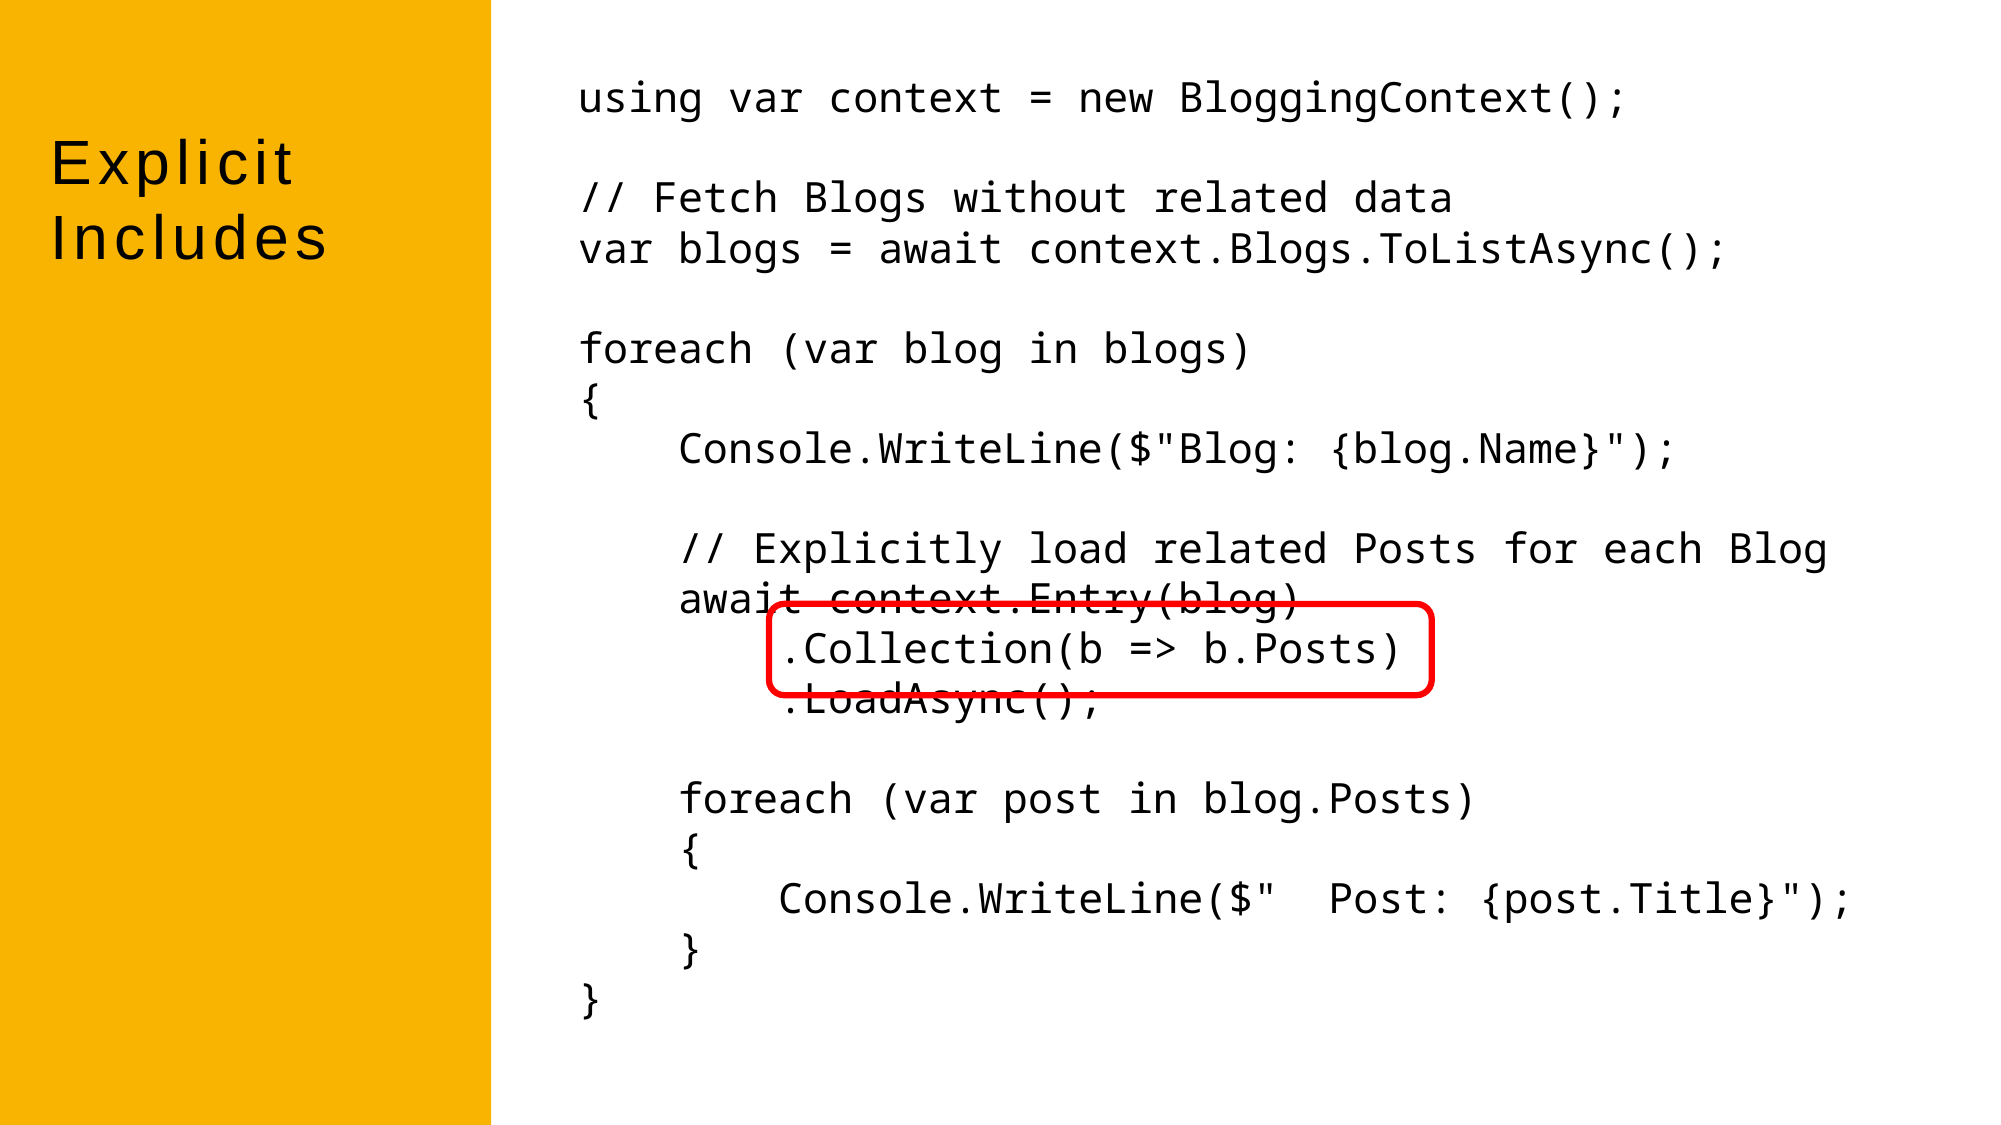

using var context = new BloggingContext();

// Fetch Blogs without related data
var blogs = await context.Blogs.ToListAsync();

foreach (var blog in blogs)
{
    Console.WriteLine($"Blog: {blog.Name}");

    // Explicitly load related Posts for each Blog
    await context.Entry(blog)
        .Collection(b => b.Posts)
        .LoadAsync();

    foreach (var post in blog.Posts)
    {
        Console.WriteLine($"  Post: {post.Title}");
    }
}
Explicit
Includes